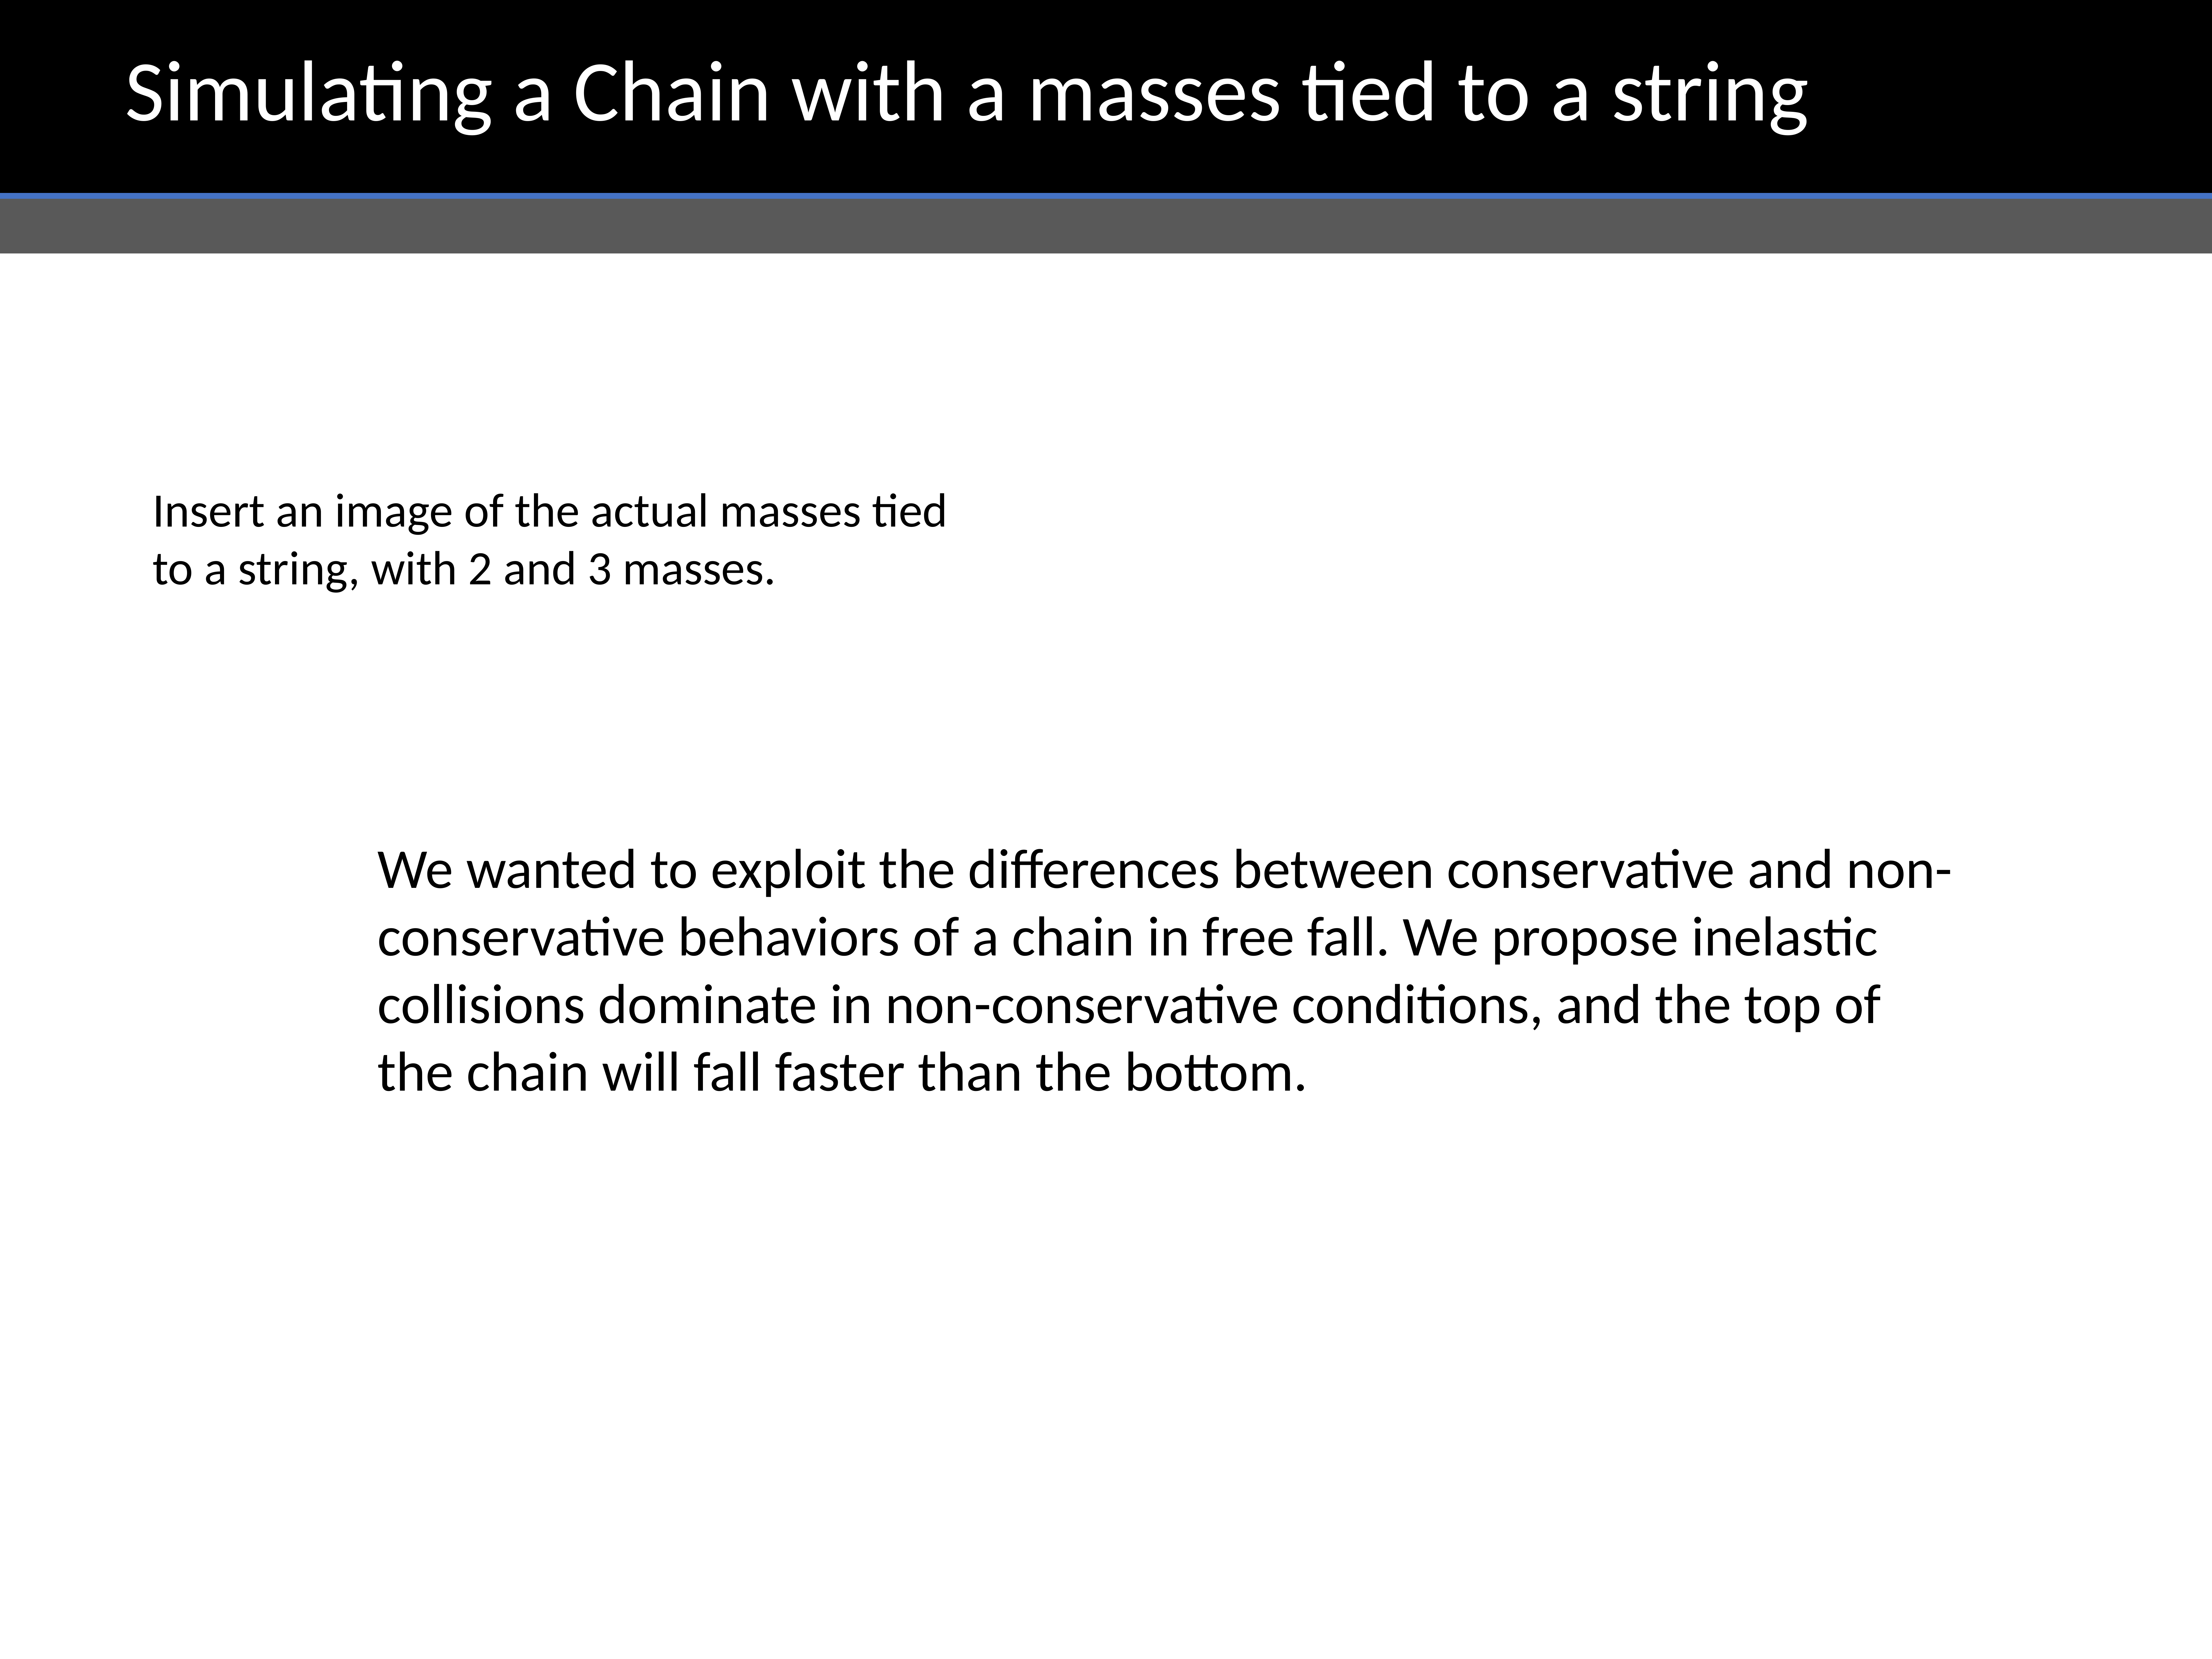

Simulating a Chain with a masses tied to a string
Insert an image of the actual masses tied to a string, with 2 and 3 masses.
We wanted to exploit the differences between conservative and non-conservative behaviors of a chain in free fall. We propose inelastic collisions dominate in non-conservative conditions, and the top of the chain will fall faster than the bottom.